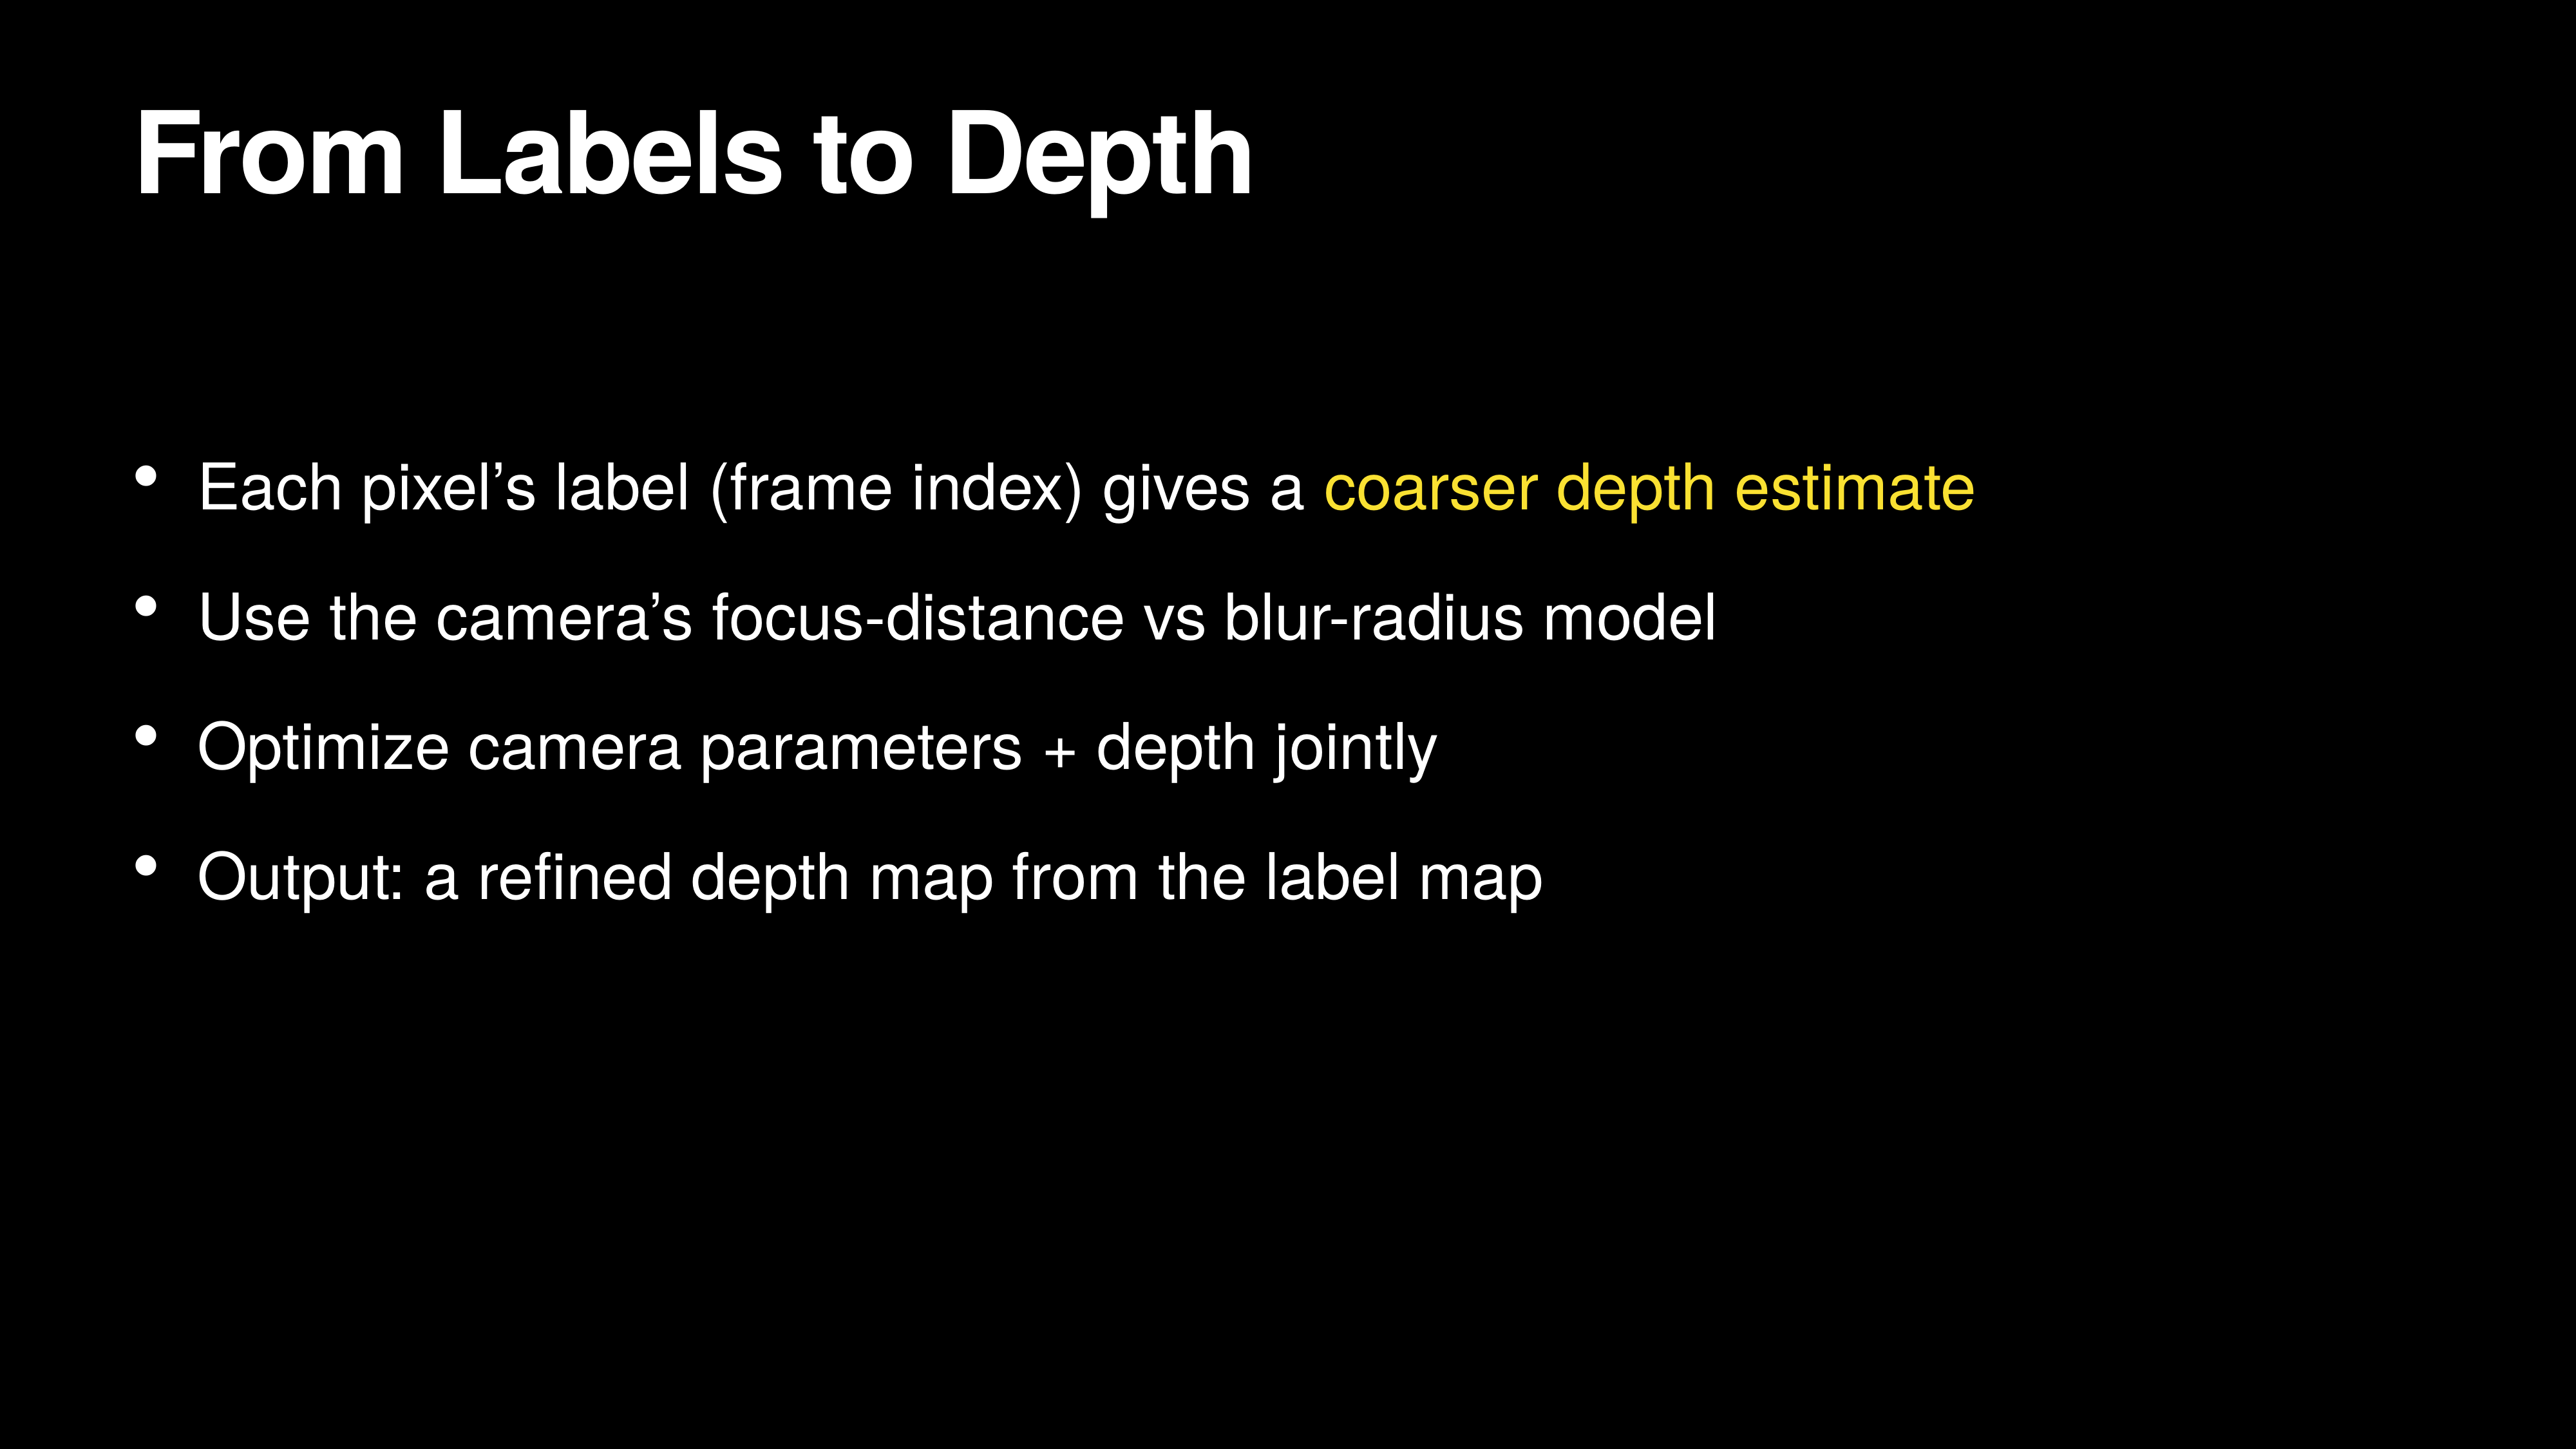

# From Labels to Depth
Each pixel’s label (frame index) gives a coarser depth estimate
Use the camera’s focus-distance vs blur-radius model
Optimize camera parameters + depth jointly
Output: a refined depth map from the label map